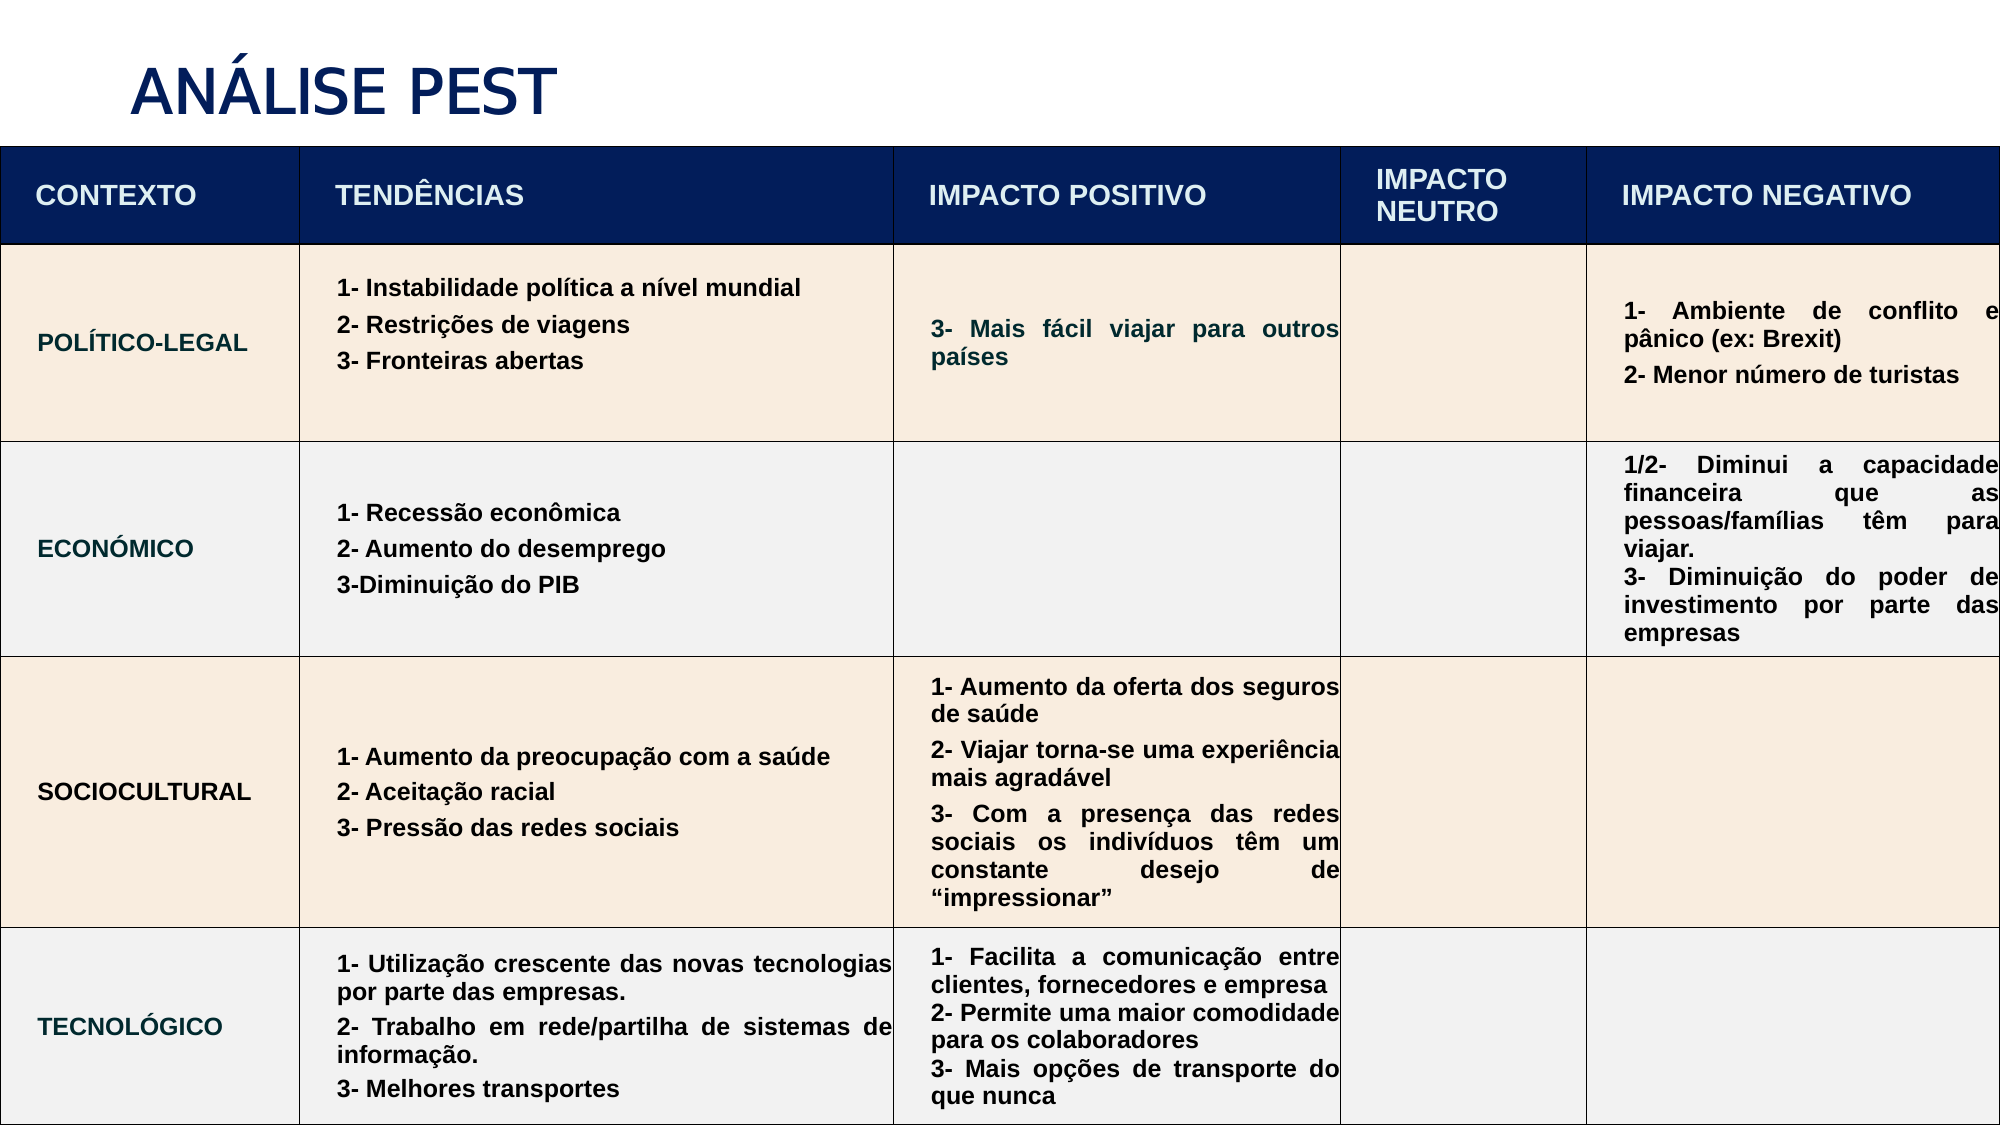

ANÁLISE PEST
| CONTEXTO | TENDÊNCIAS | IMPACTO POSITIVO | IMPACTO NEUTRO | IMPACTO NEGATIVO |
| --- | --- | --- | --- | --- |
| POLÍTICO-LEGAL | 1- Instabilidade política a nível mundial 2- Restrições de viagens 3- Fronteiras abertas | 3- Mais fácil viajar para outros países |  | 1- Ambiente de conflito e pânico (ex: Brexit) 2- Menor número de turistas |
| ECONÓMICO | 1- Recessão econômica 2- Aumento do desemprego 3-Diminuição do PIB |  |  | 1/2- Diminui a capacidade financeira que as pessoas/famílias têm para viajar. 3- Diminuição do poder de investimento por parte das empresas |
| SOCIOCULTURAL | 1- Aumento da preocupação com a saúde 2- Aceitação racial 3- Pressão das redes sociais | 1- Aumento da oferta dos seguros de saúde 2- Viajar torna-se uma experiência mais agradável 3- Com a presença das redes sociais os indivíduos têm um constante desejo de “impressionar” |  |  |
| TECNOLÓGICO | 1- Utilização crescente das novas tecnologias por parte das empresas. 2- Trabalho em rede/partilha de sistemas de informação. 3- Melhores transportes | 1- Facilita a comunicação entre clientes, fornecedores e empresa 2- Permite uma maior comodidade para os colaboradores 3- Mais opções de transporte do que nunca |  |  |